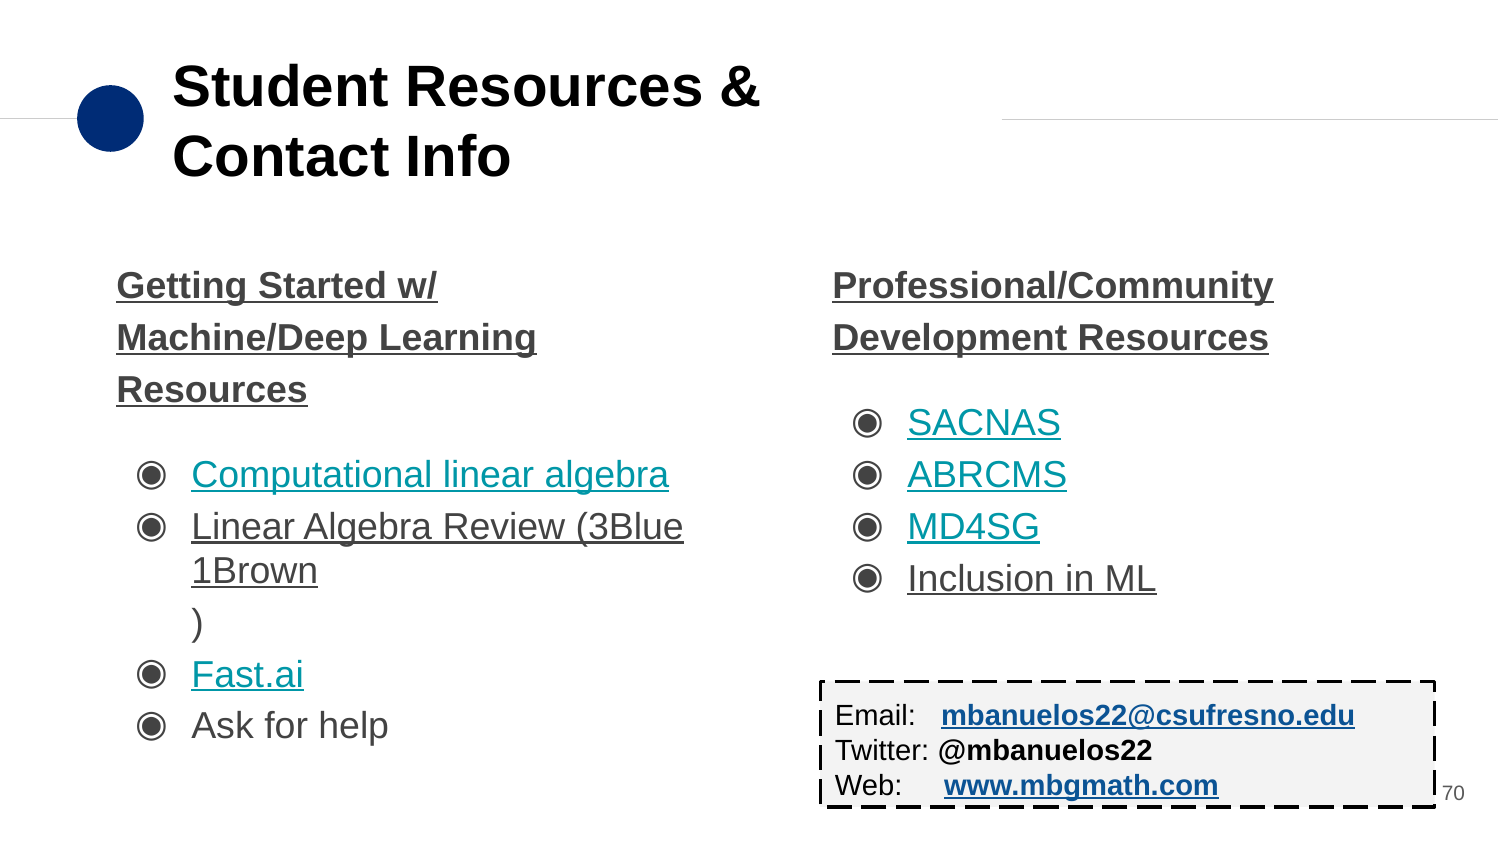

# Student Resources & Contact Info
Getting Started w/ Machine/Deep Learning Resources
Computational linear algebra
Linear Algebra Review (3Blue1Brown)
Fast.ai
Ask for help
Professional/Community Development Resources
SACNAS
ABRCMS
MD4SG
Inclusion in ML
Email:   mbanuelos22@csufresno.edu
Twitter: @mbanuelos22
Web:     www.mbgmath.com
70